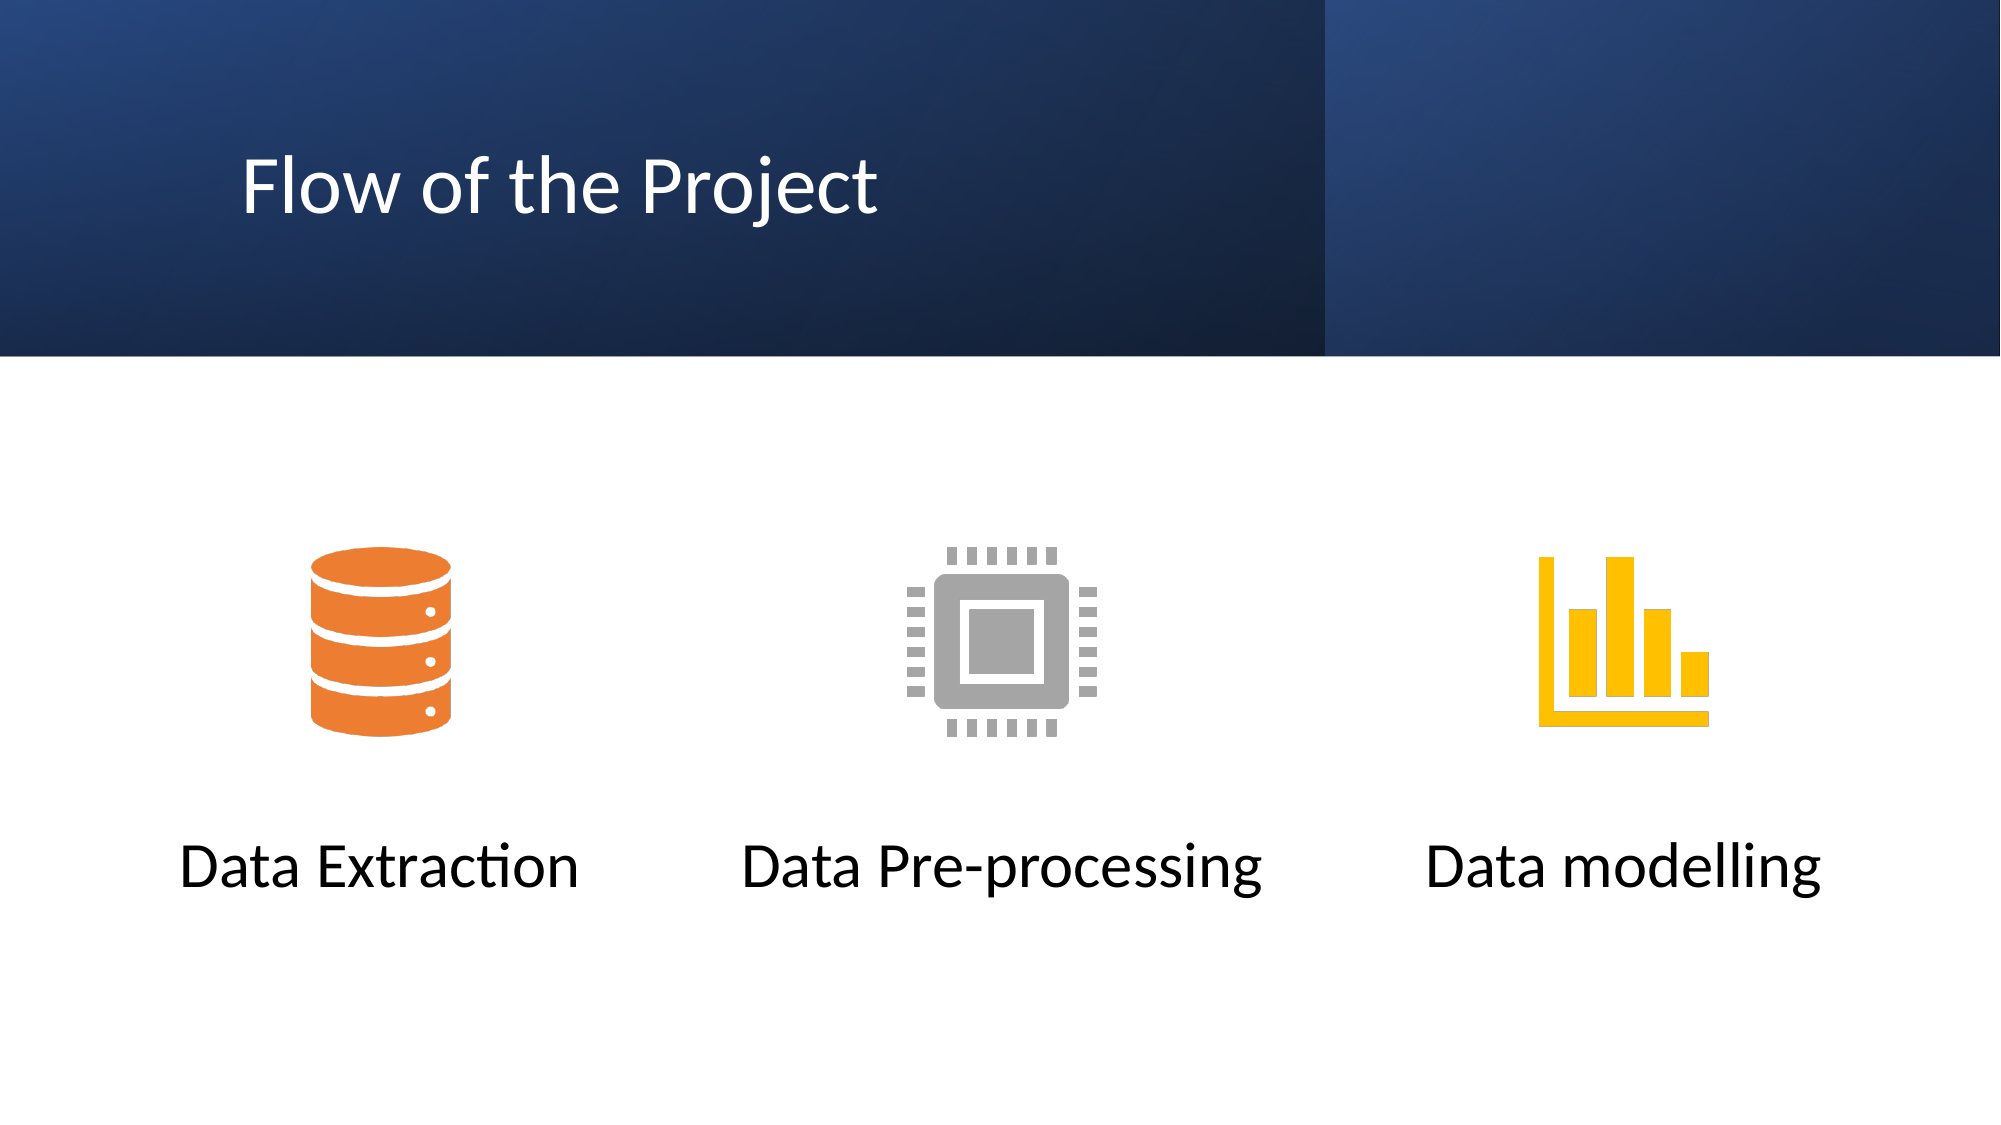

# Flow of the Project
Data Extraction
Data Pre-processing
Data modelling